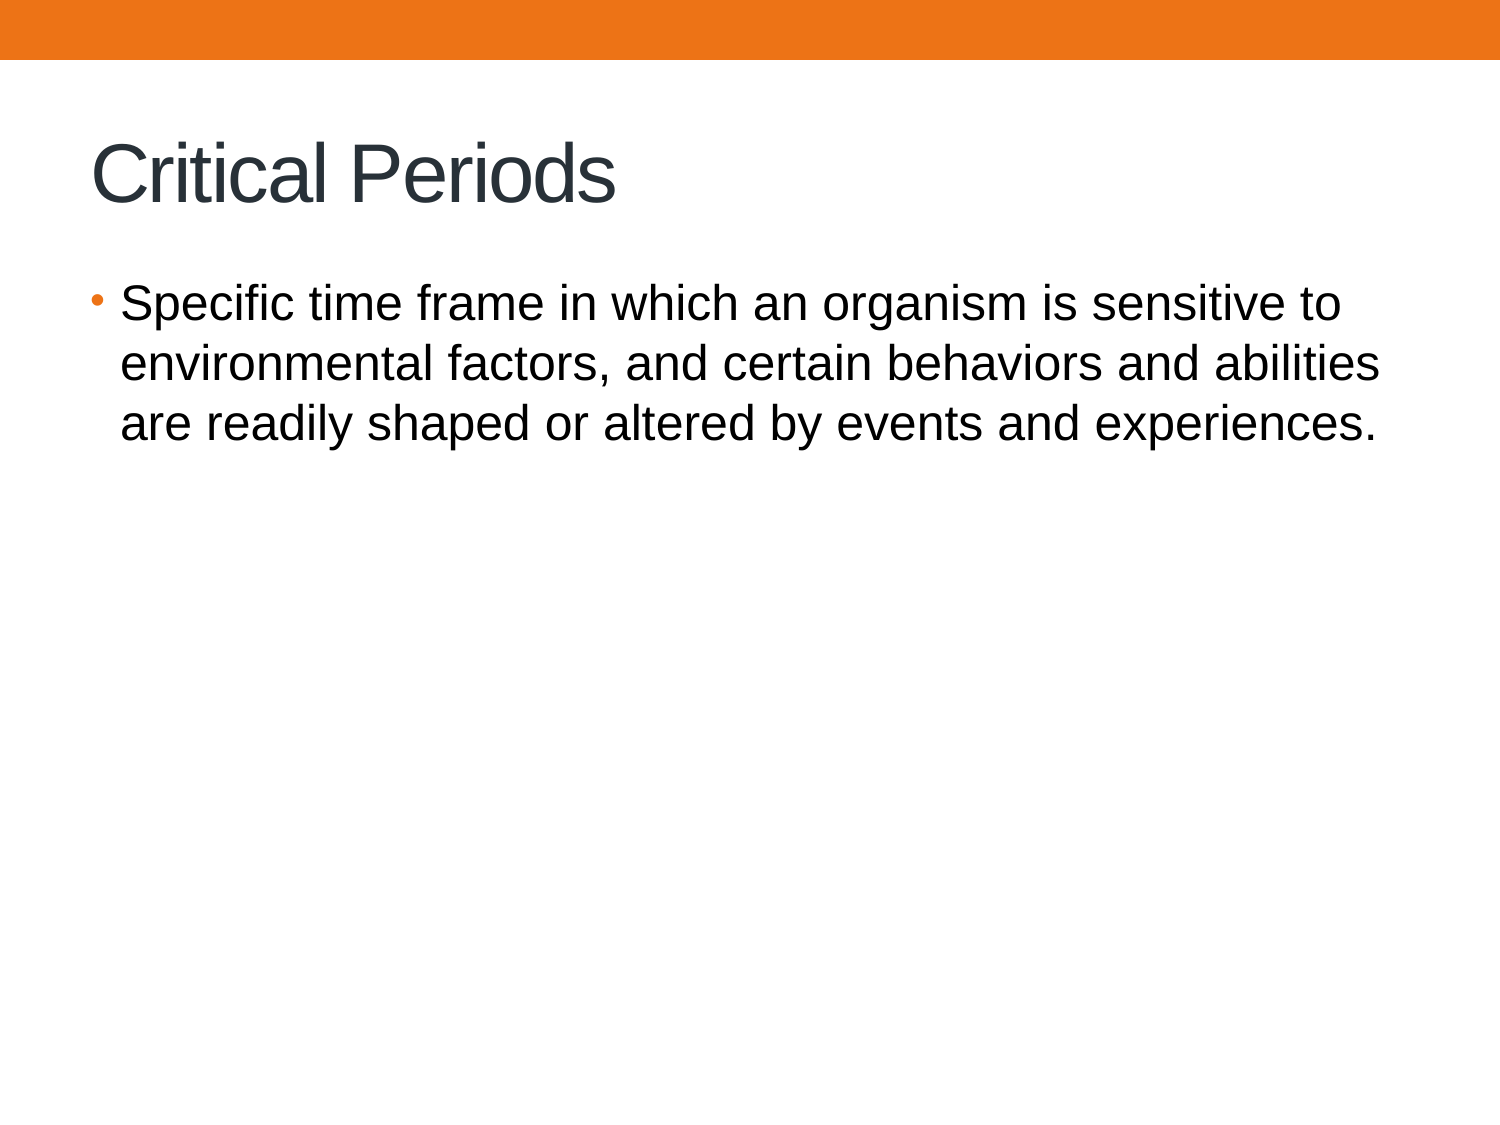

# Critical Periods
Specific time frame in which an organism is sensitive to environmental factors, and certain behaviors and abilities are readily shaped or altered by events and experiences.